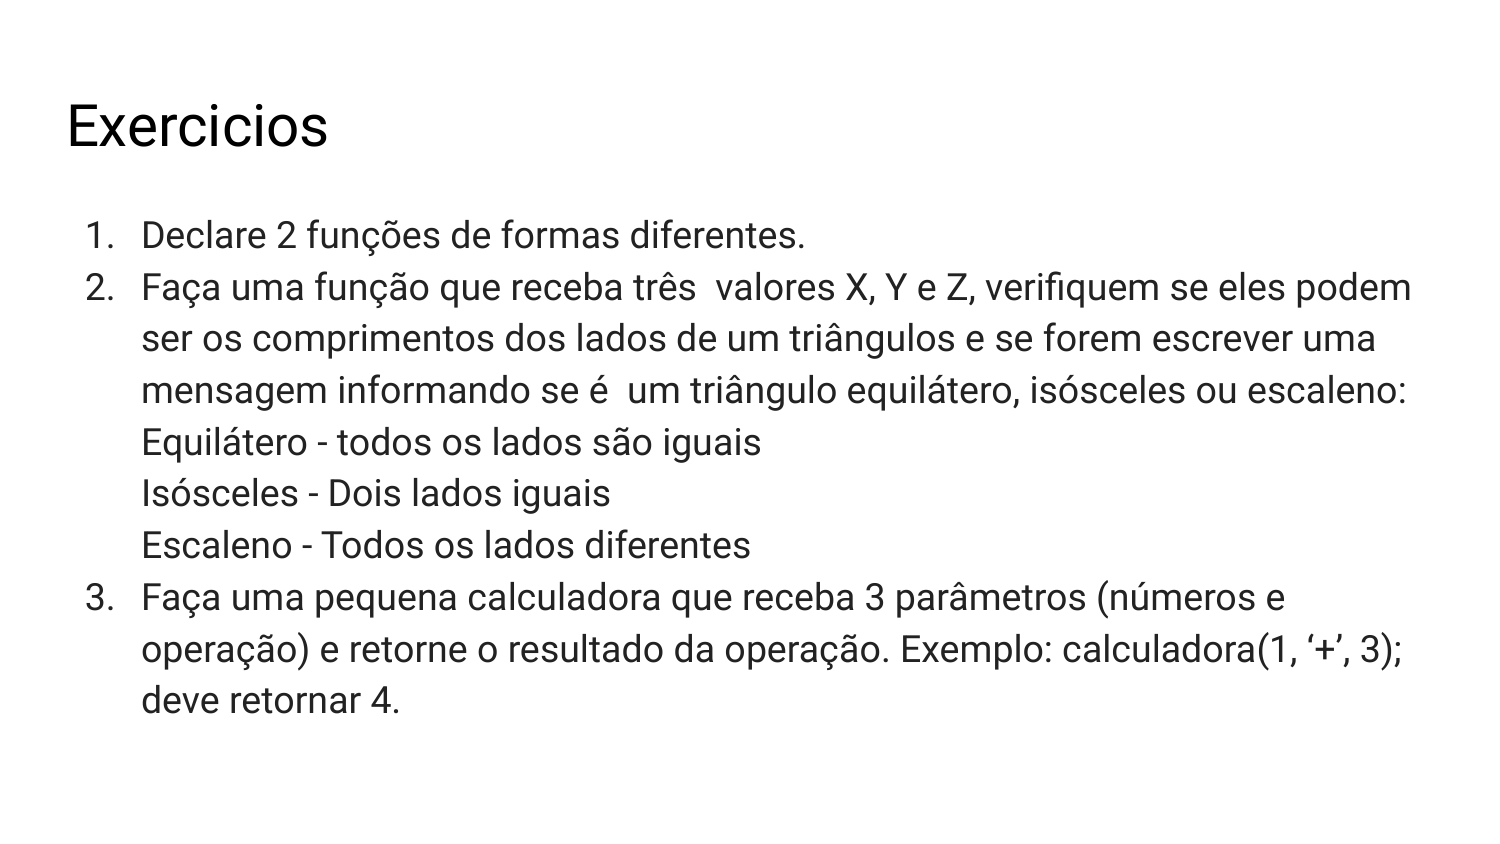

# Exercicios
Declare 2 funções de formas diferentes.
Faça uma função que receba três  valores X, Y e Z, verifiquem se eles podem ser os comprimentos dos lados de um triângulos e se forem escrever uma mensagem informando se é  um triângulo equilátero, isósceles ou escaleno:
Equilátero - todos os lados são iguais
Isósceles - Dois lados iguais
Escaleno - Todos os lados diferentes
Faça uma pequena calculadora que receba 3 parâmetros (números e operação) e retorne o resultado da operação. Exemplo: calculadora(1, ‘+’, 3); deve retornar 4.